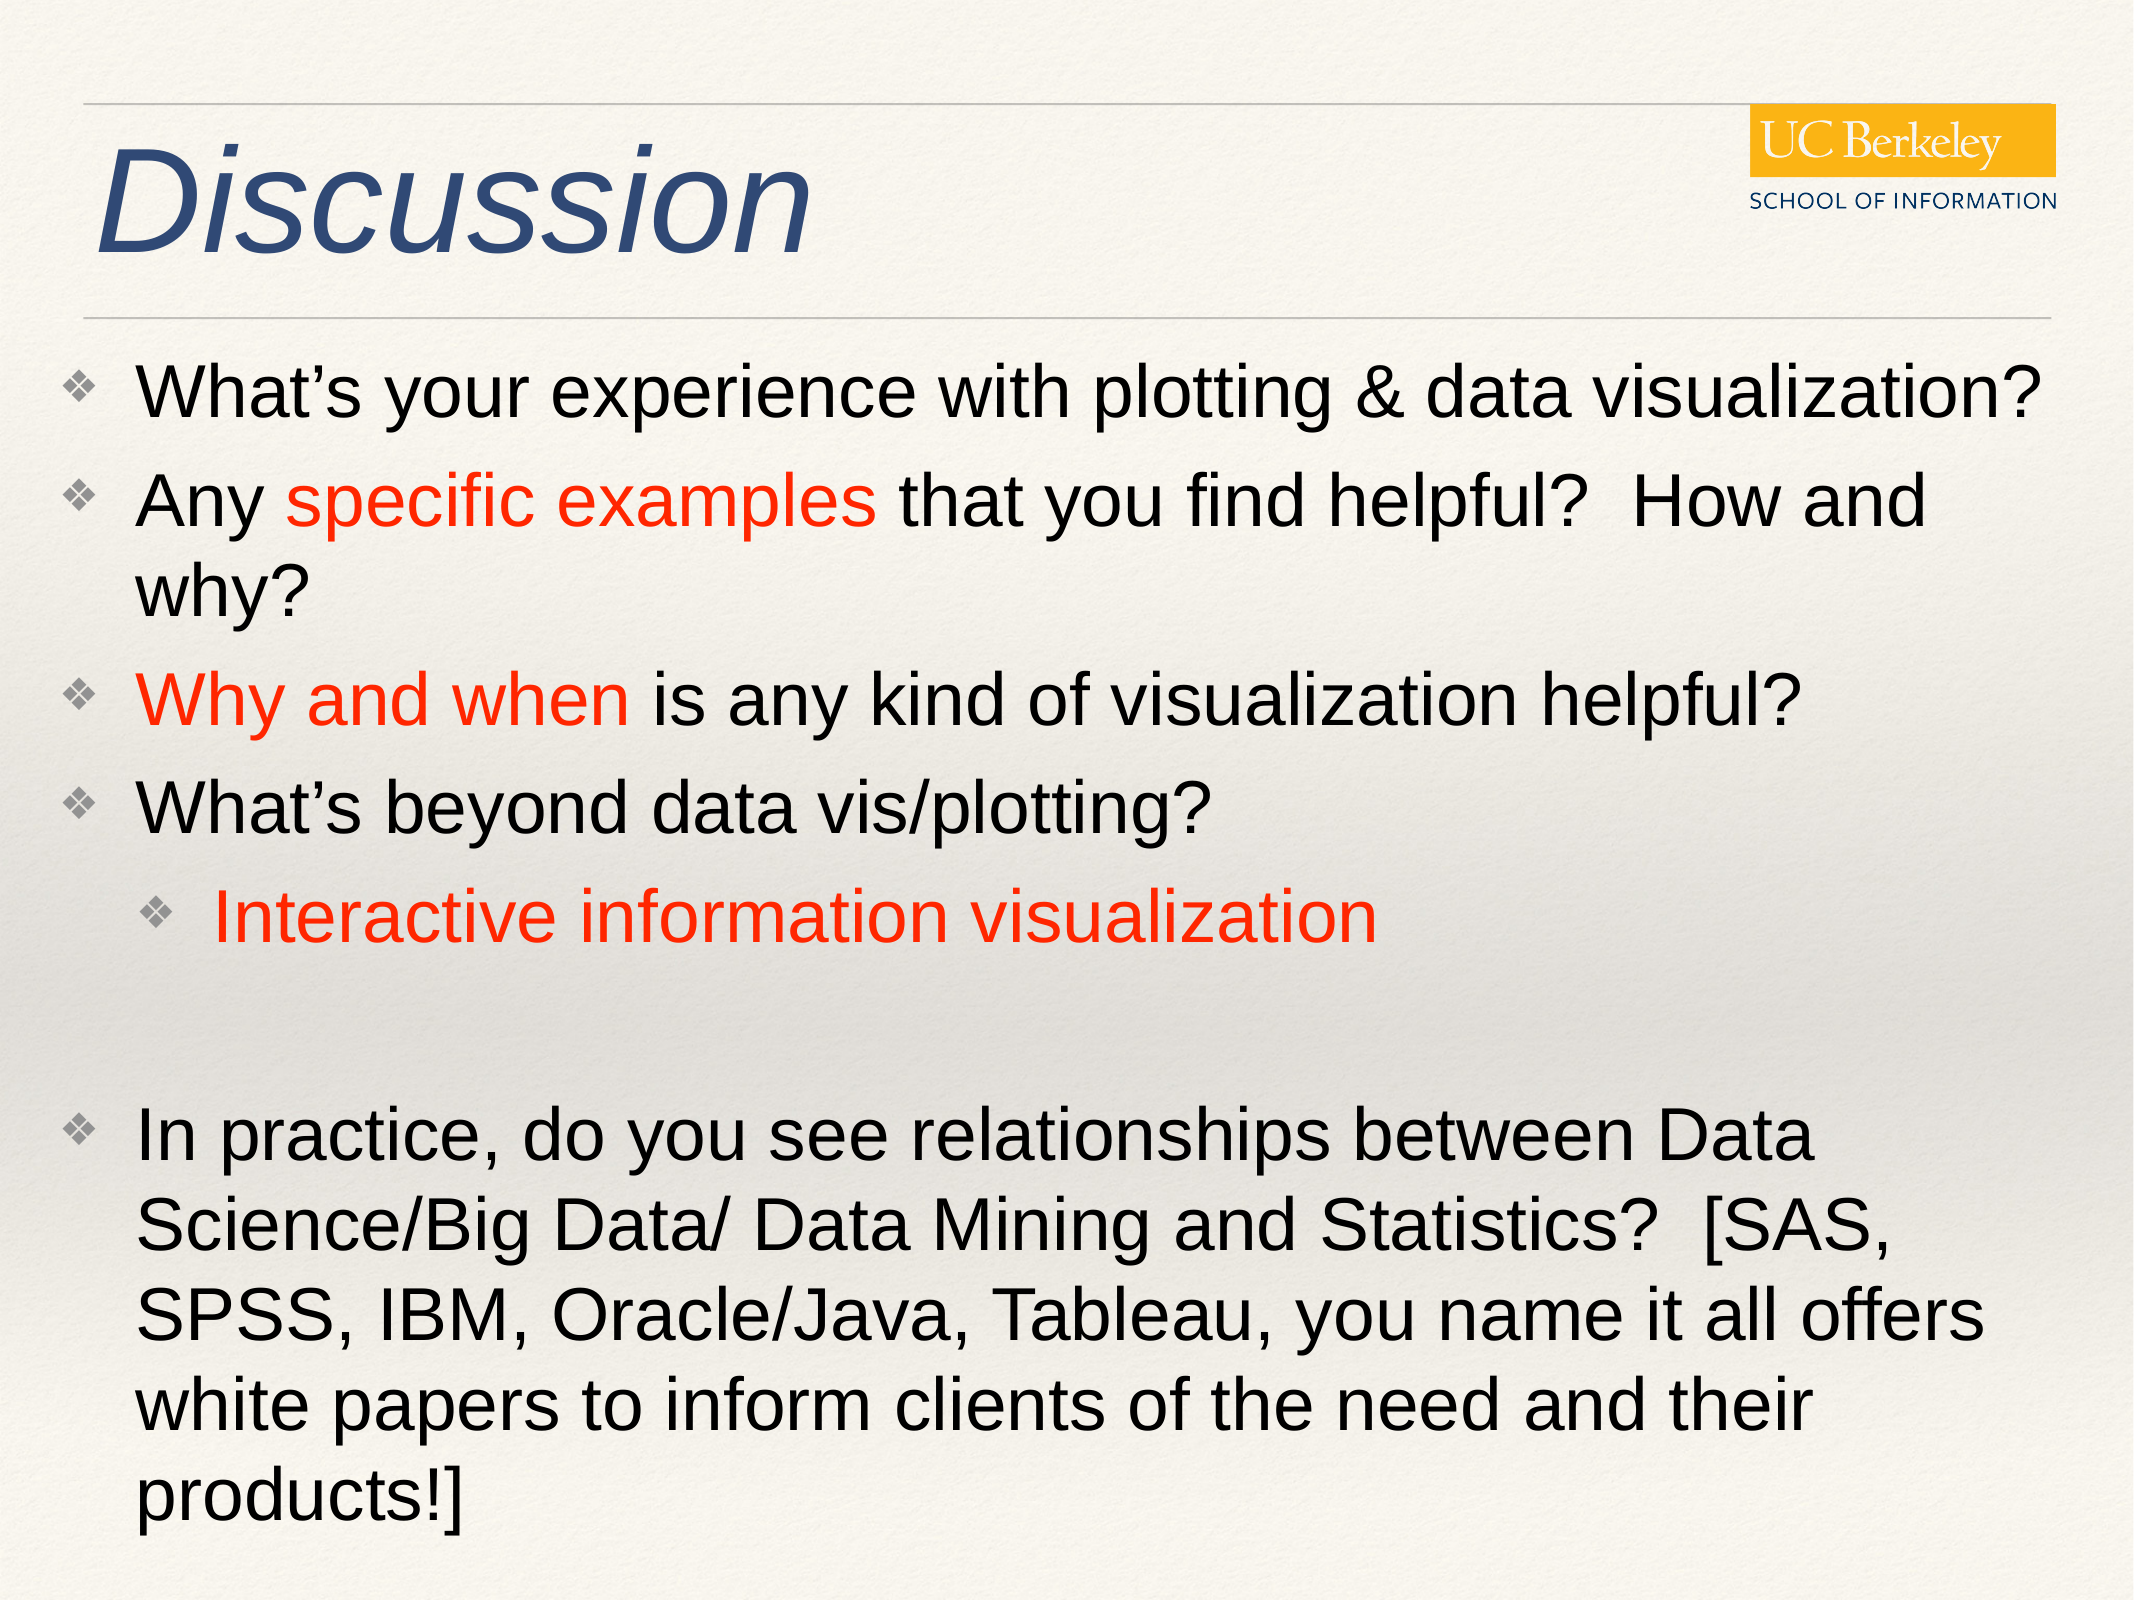

# Discussion
What’s your experience with plotting & data visualization?
Any specific examples that you find helpful?  How and why?
Why and when is any kind of visualization helpful?
What’s beyond data vis/plotting?
Interactive information visualization

In practice, do you see relationships between Data Science/Big Data/ Data Mining and Statistics?  [SAS, SPSS, IBM, Oracle/Java, Tableau, you name it all offers white papers to inform clients of the need and their products!]
4